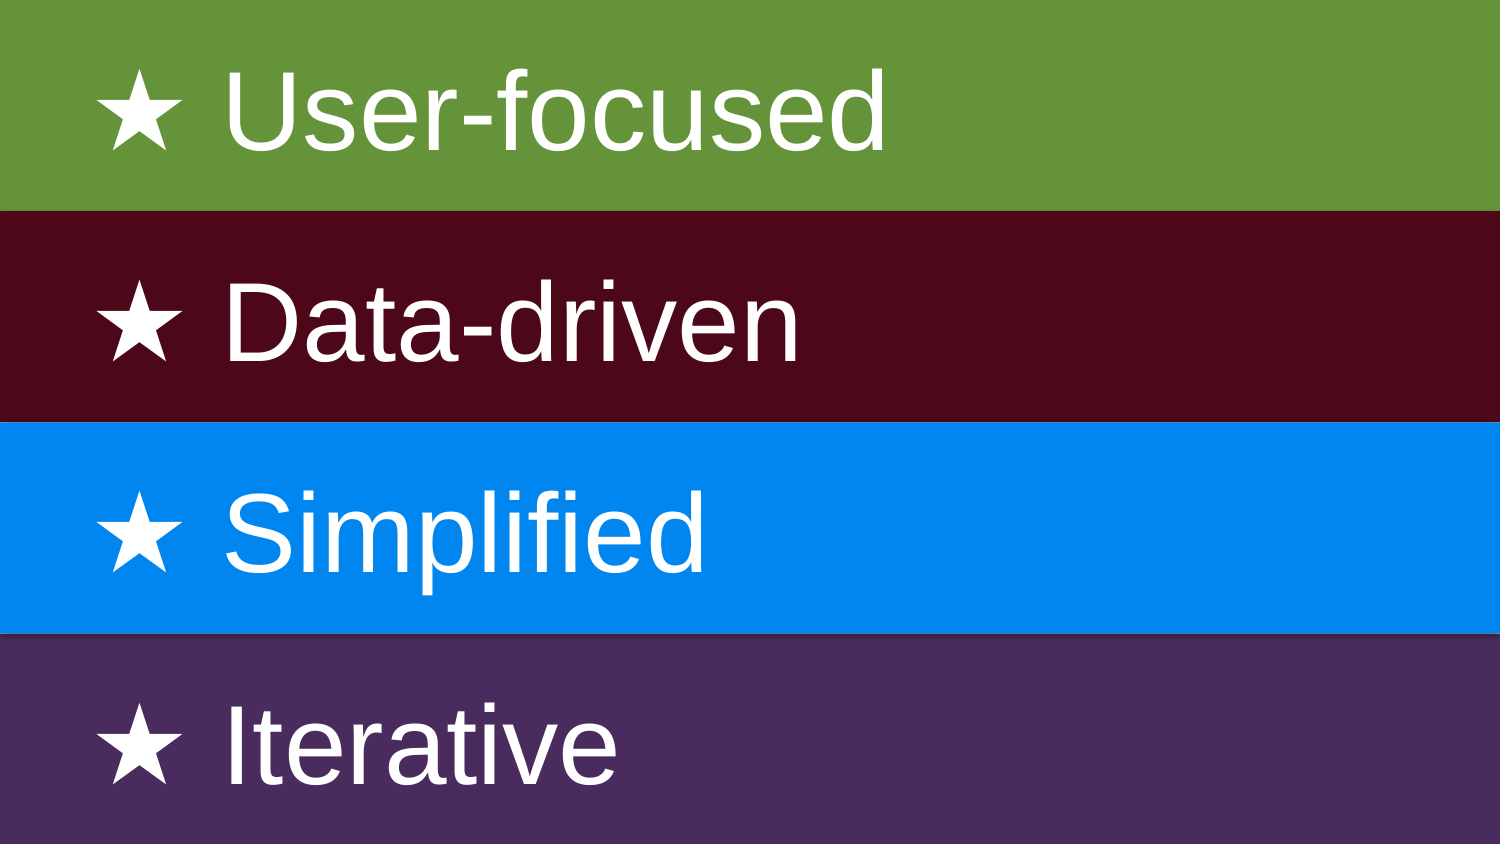

★ User-focused
★ Data-driven
★ Simplified
★ Iterative